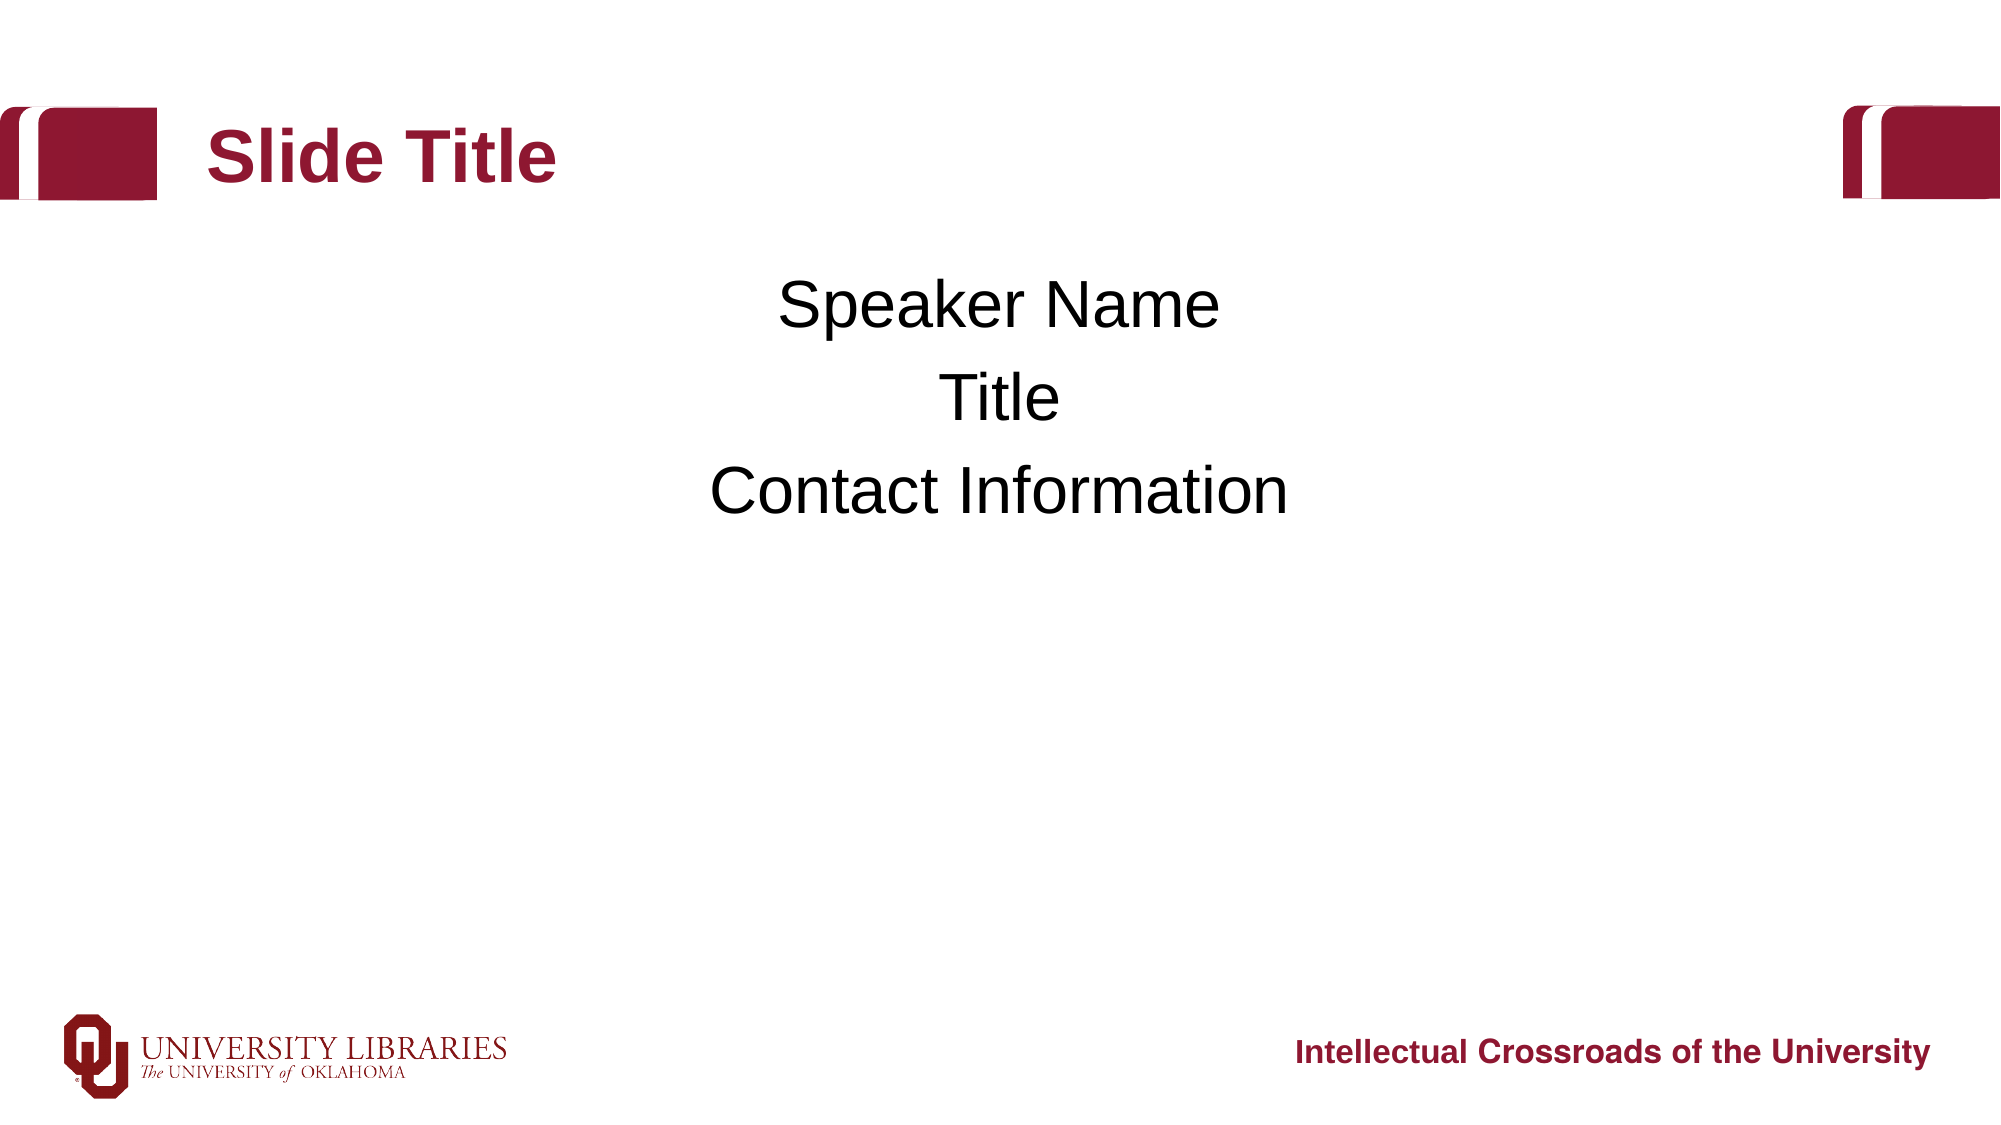

# Slide Title
Speaker Name
Title
Contact Information